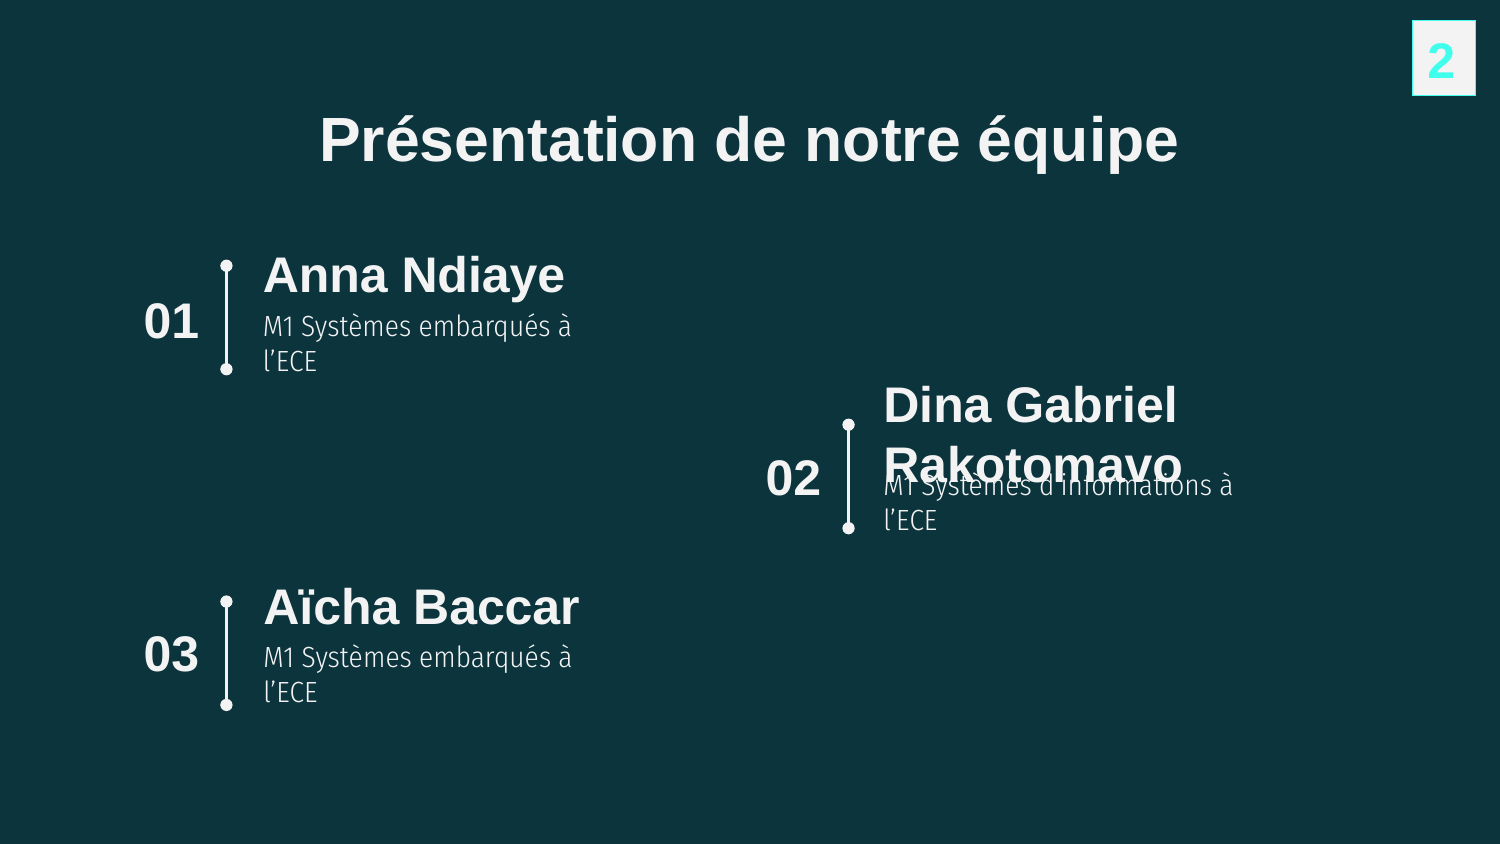

2
Présentation de notre équipe
# Anna Ndiaye
01
M1 Systèmes embarqués à l’ECE
Dina Gabriel Rakotomavo
02
M1 Systèmes d’informations à l’ECE
Aïcha Baccar
03
M1 Systèmes embarqués à l’ECE